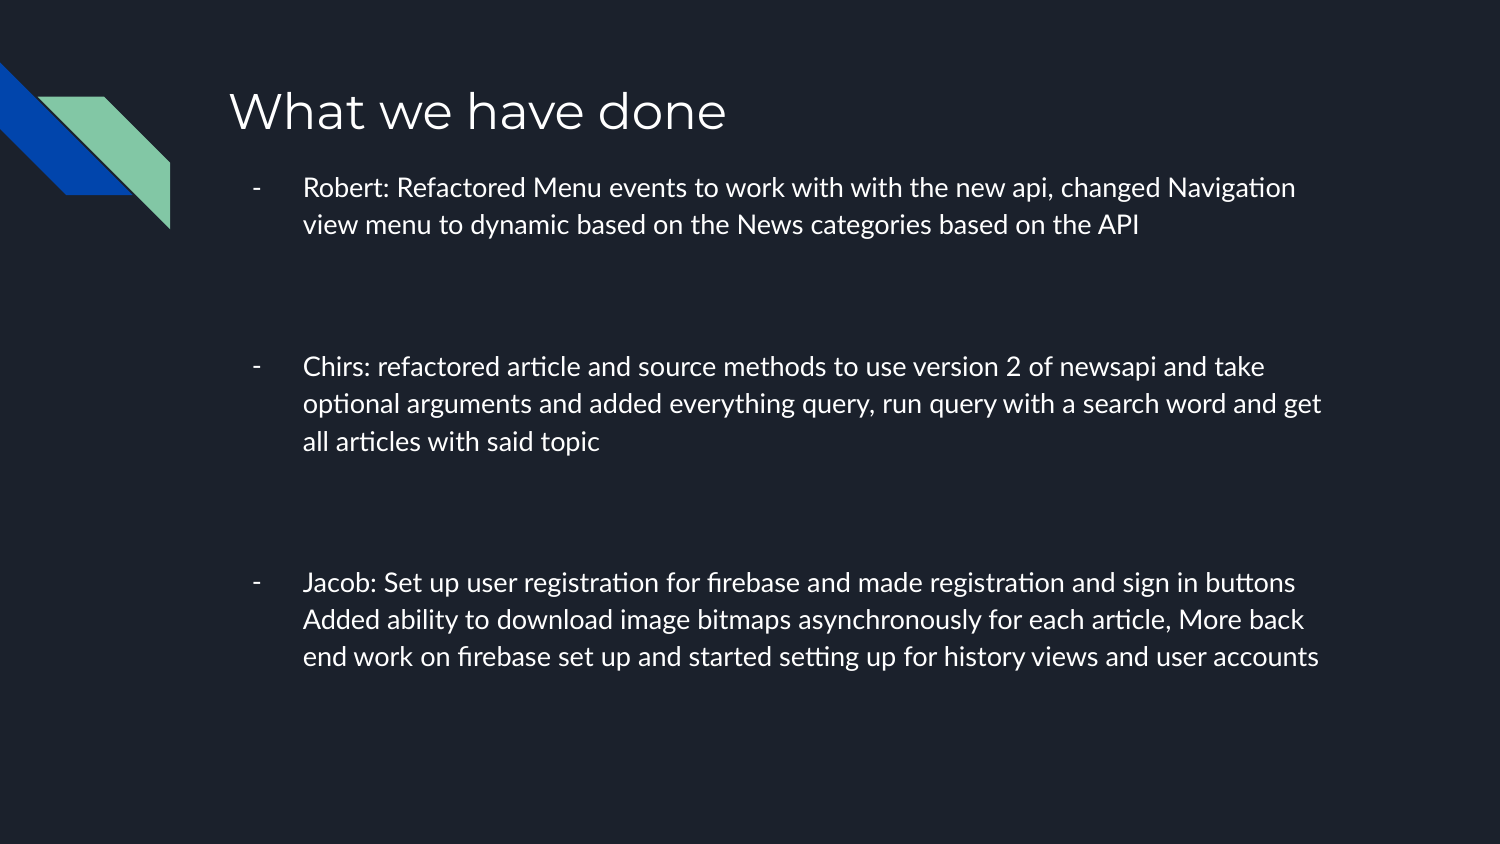

# What we have done
Robert: Refactored Menu events to work with with the new api, changed Navigation view menu to dynamic based on the News categories based on the API

Chirs: refactored article and source methods to use version 2 of newsapi and take optional arguments and added everything query, run query with a search word and get all articles with said topic

Jacob: Set up user registration for firebase and made registration and sign in buttons Added ability to download image bitmaps asynchronously for each article, More back end work on firebase set up and started setting up for history views and user accounts